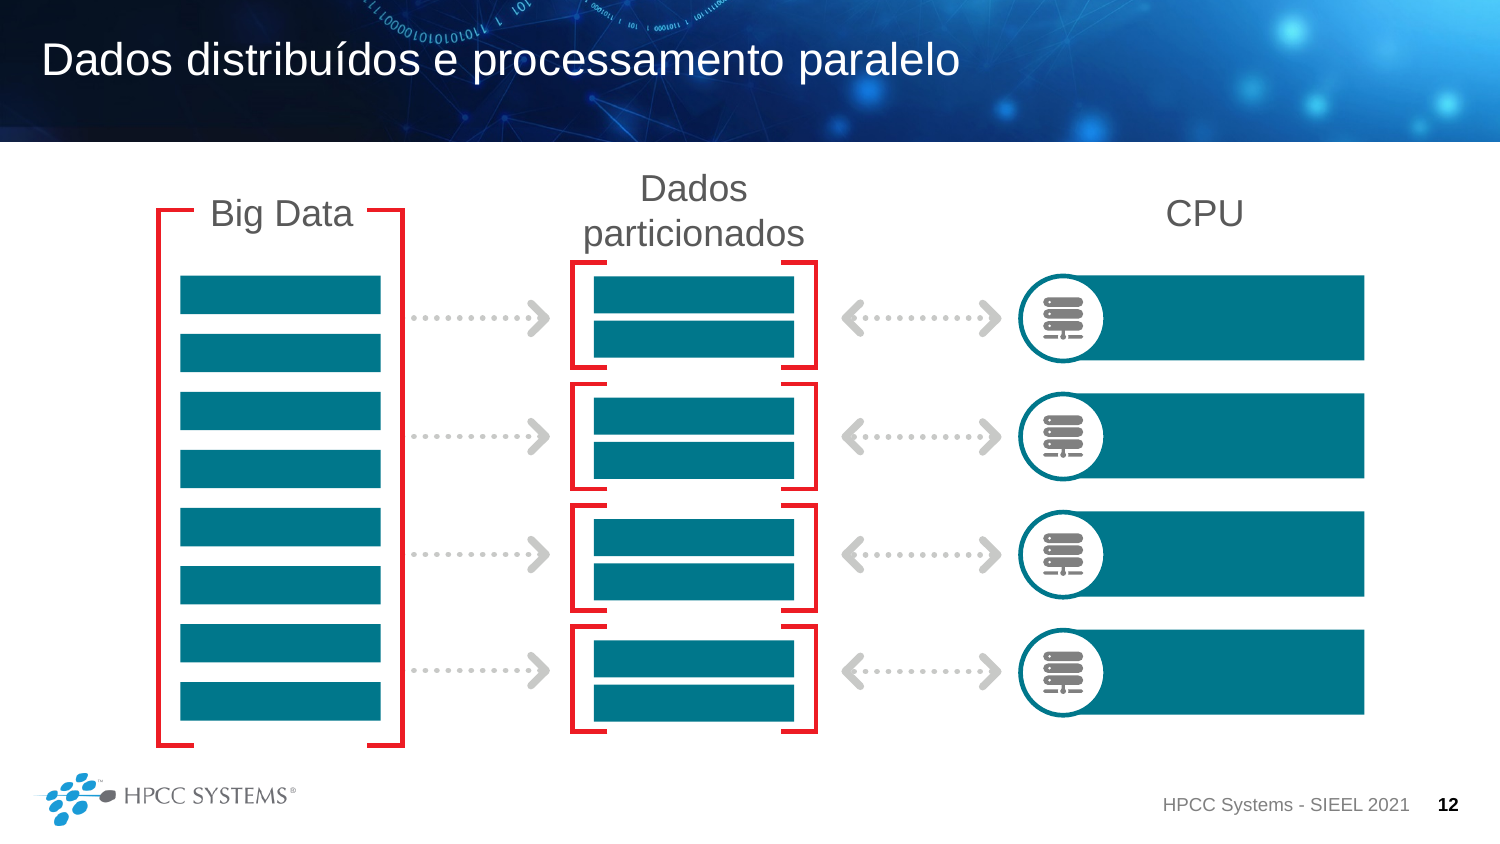

# Dados distribuídos e processamento paralelo
Dados particionados
Big Data
CPU

HPCC Systems - SIEEL 2021
12